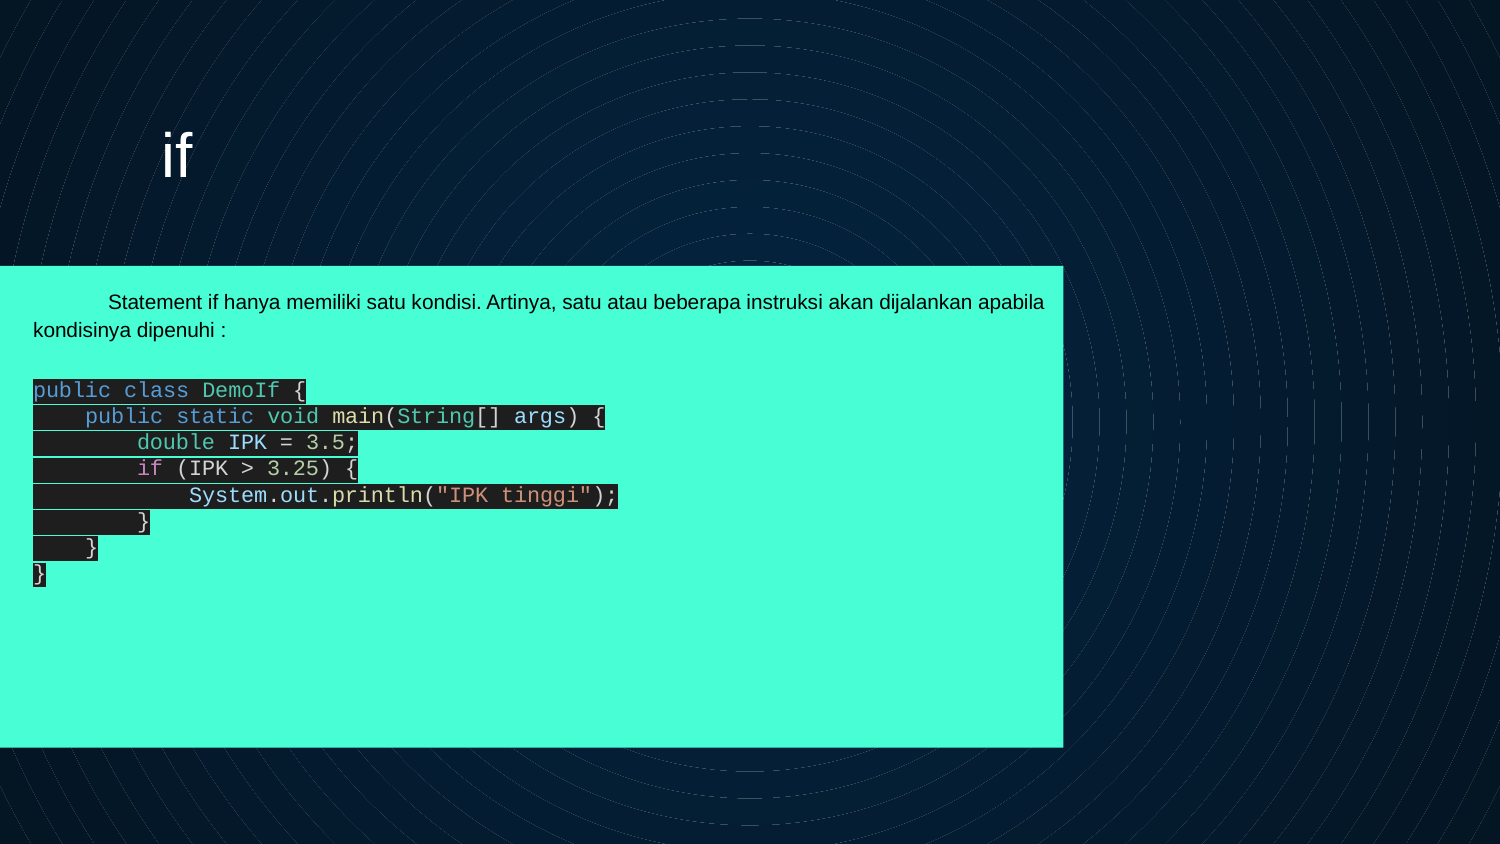

# if
Statement if hanya memiliki satu kondisi. Artinya, satu atau beberapa instruksi akan dijalankan apabila kondisinya dipenuhi :
public class DemoIf {
    public static void main(String[] args) {
        double IPK = 3.5;
        if (IPK > 3.25) {
            System.out.println("IPK tinggi");
        }
    }
}